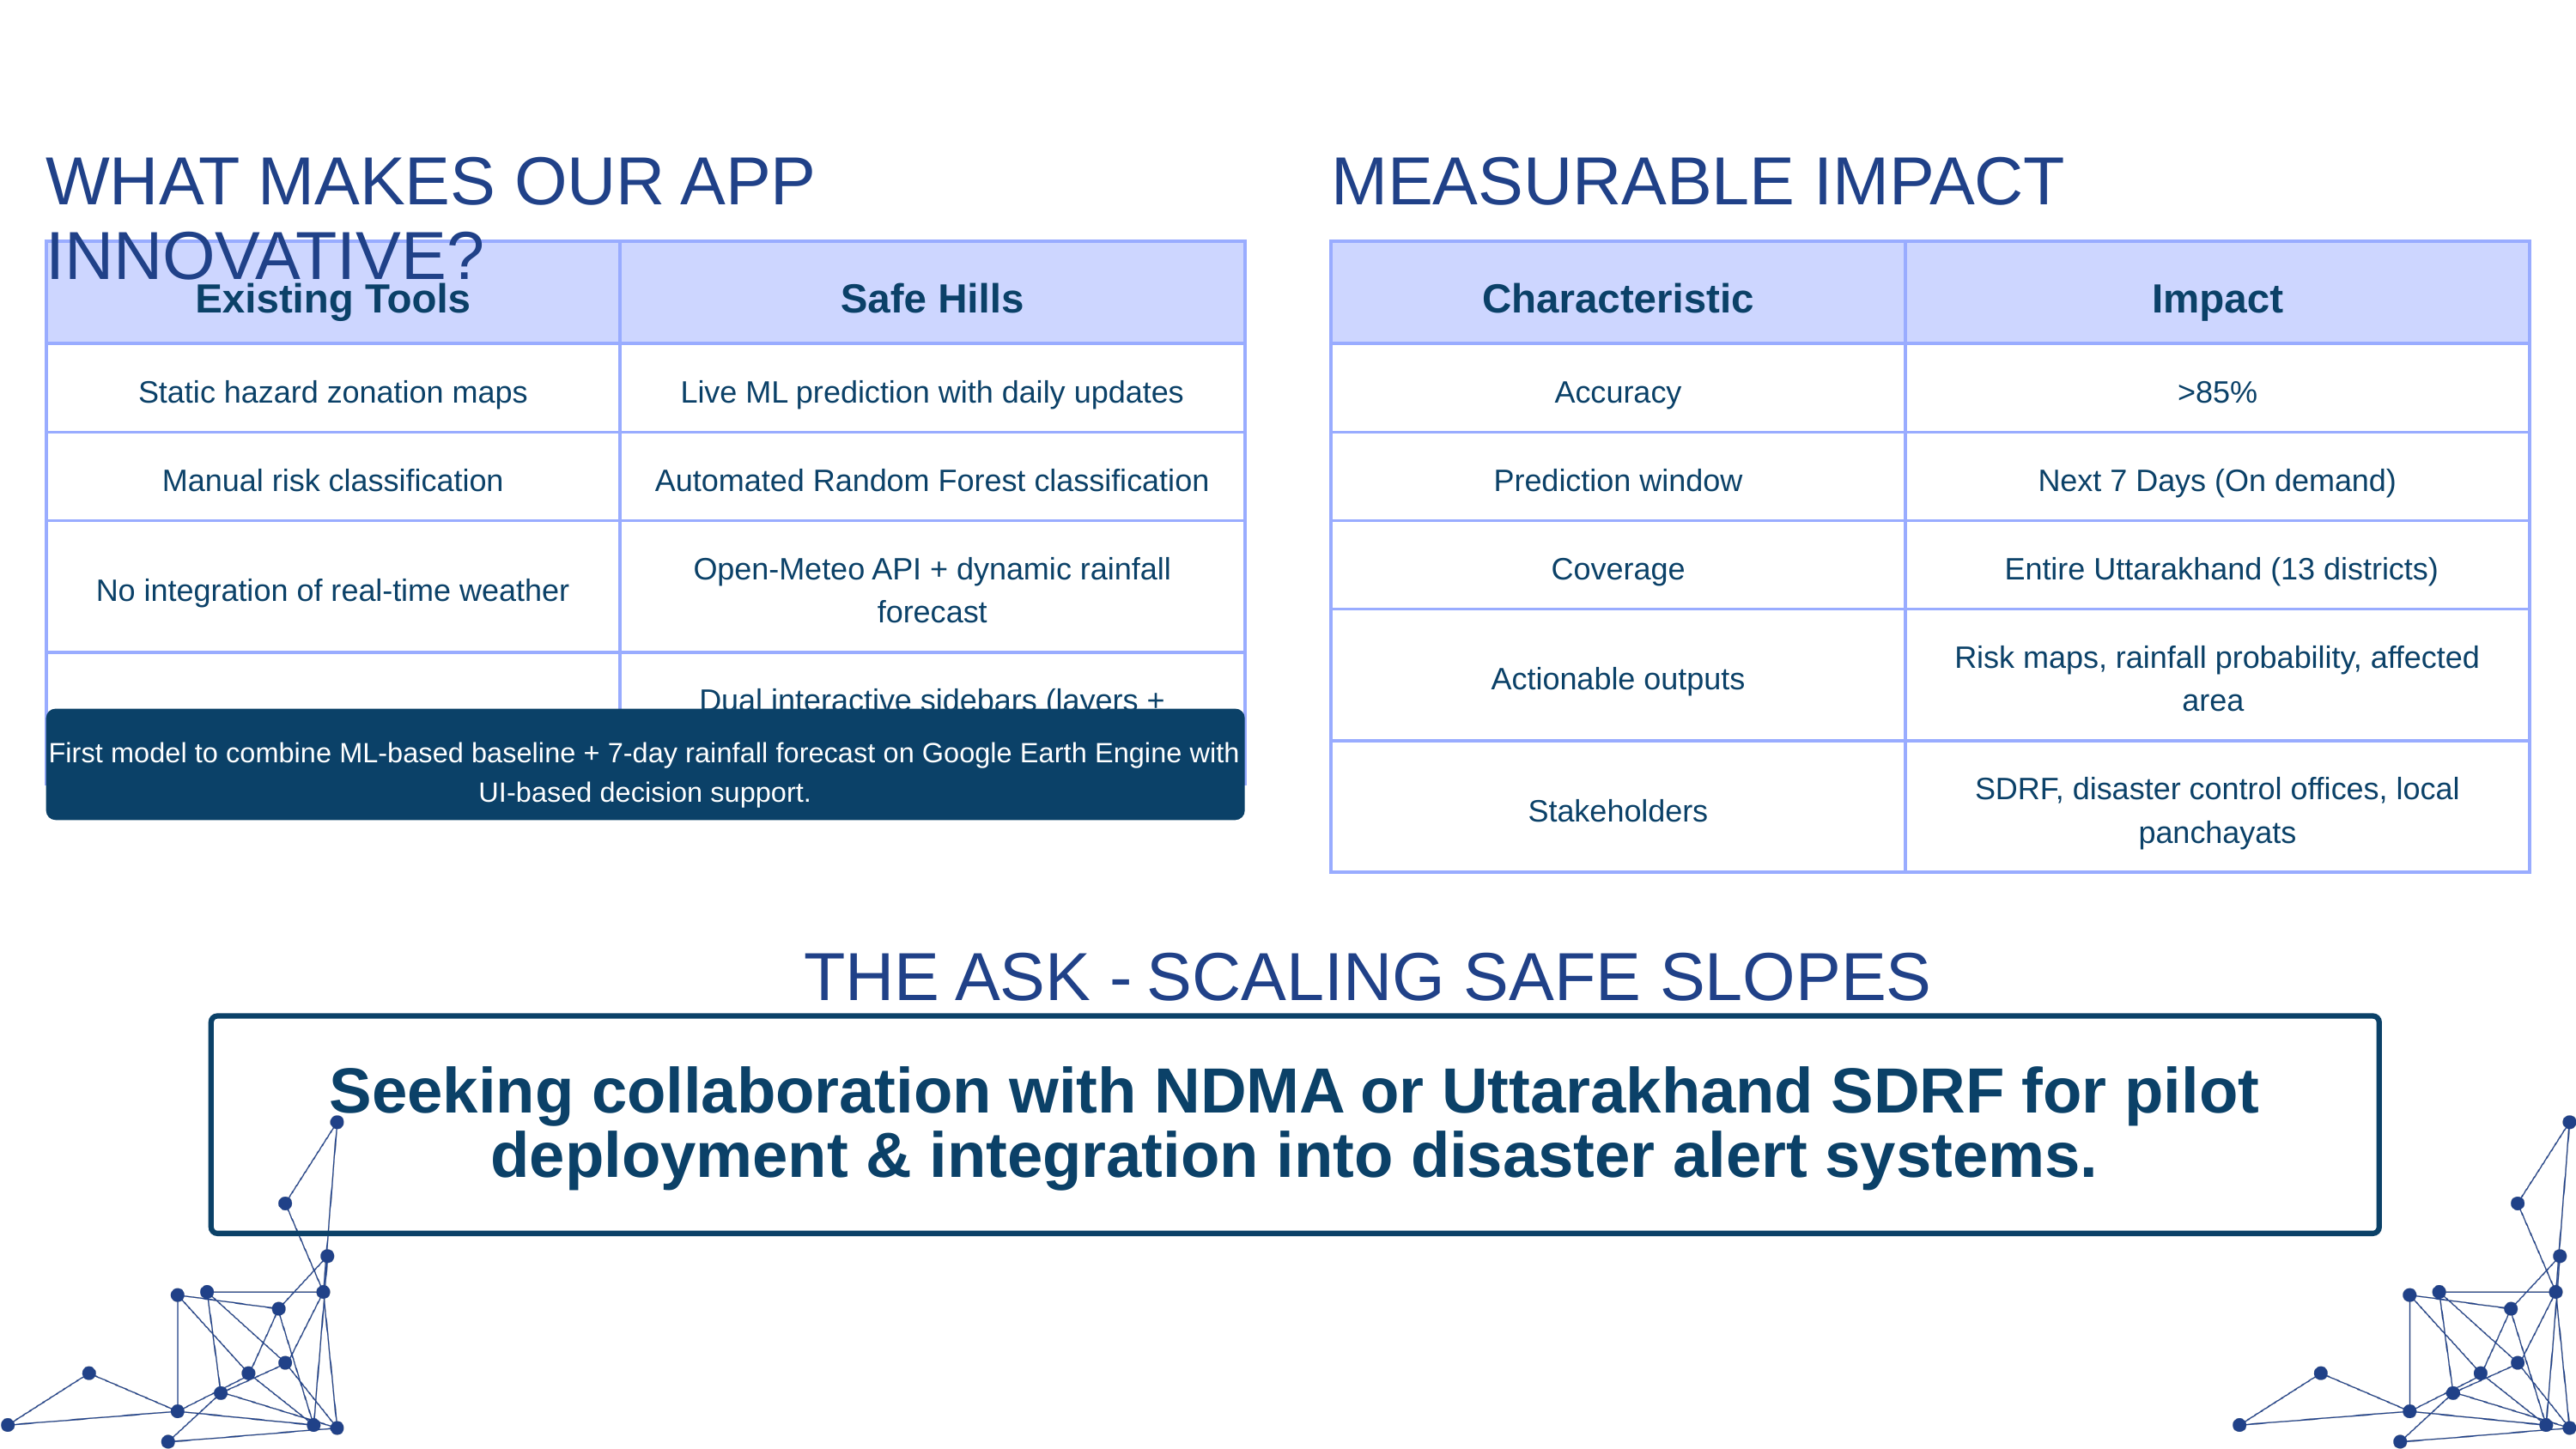

WHAT MAKES OUR APP INNOVATIVE?
MEASURABLE IMPACT
| Existing Tools | Safe Hills |
| --- | --- |
| Static hazard zonation maps | Live ML prediction with daily updates |
| Manual risk classification | Automated Random Forest classification |
| No integration of real-time weather | Open-Meteo API + dynamic rainfall forecast |
| Poor user visualization | Dual interactive sidebars (layers + analytics) |
| Characteristic | Impact |
| --- | --- |
| Accuracy | >85% |
| Prediction window | Next 7 Days (On demand) |
| Coverage | Entire Uttarakhand (13 districts) |
| Actionable outputs | Risk maps, rainfall probability, affected area |
| Stakeholders | SDRF, disaster control offices, local panchayats |

First model to combine ML-based baseline + 7-day rainfall forecast on Google Earth Engine with UI-based decision support.
THE ASK -
SCALING SAFE SLOPES

Seeking collaboration with NDMA or Uttarakhand SDRF for pilot deployment & integration into disaster alert systems.